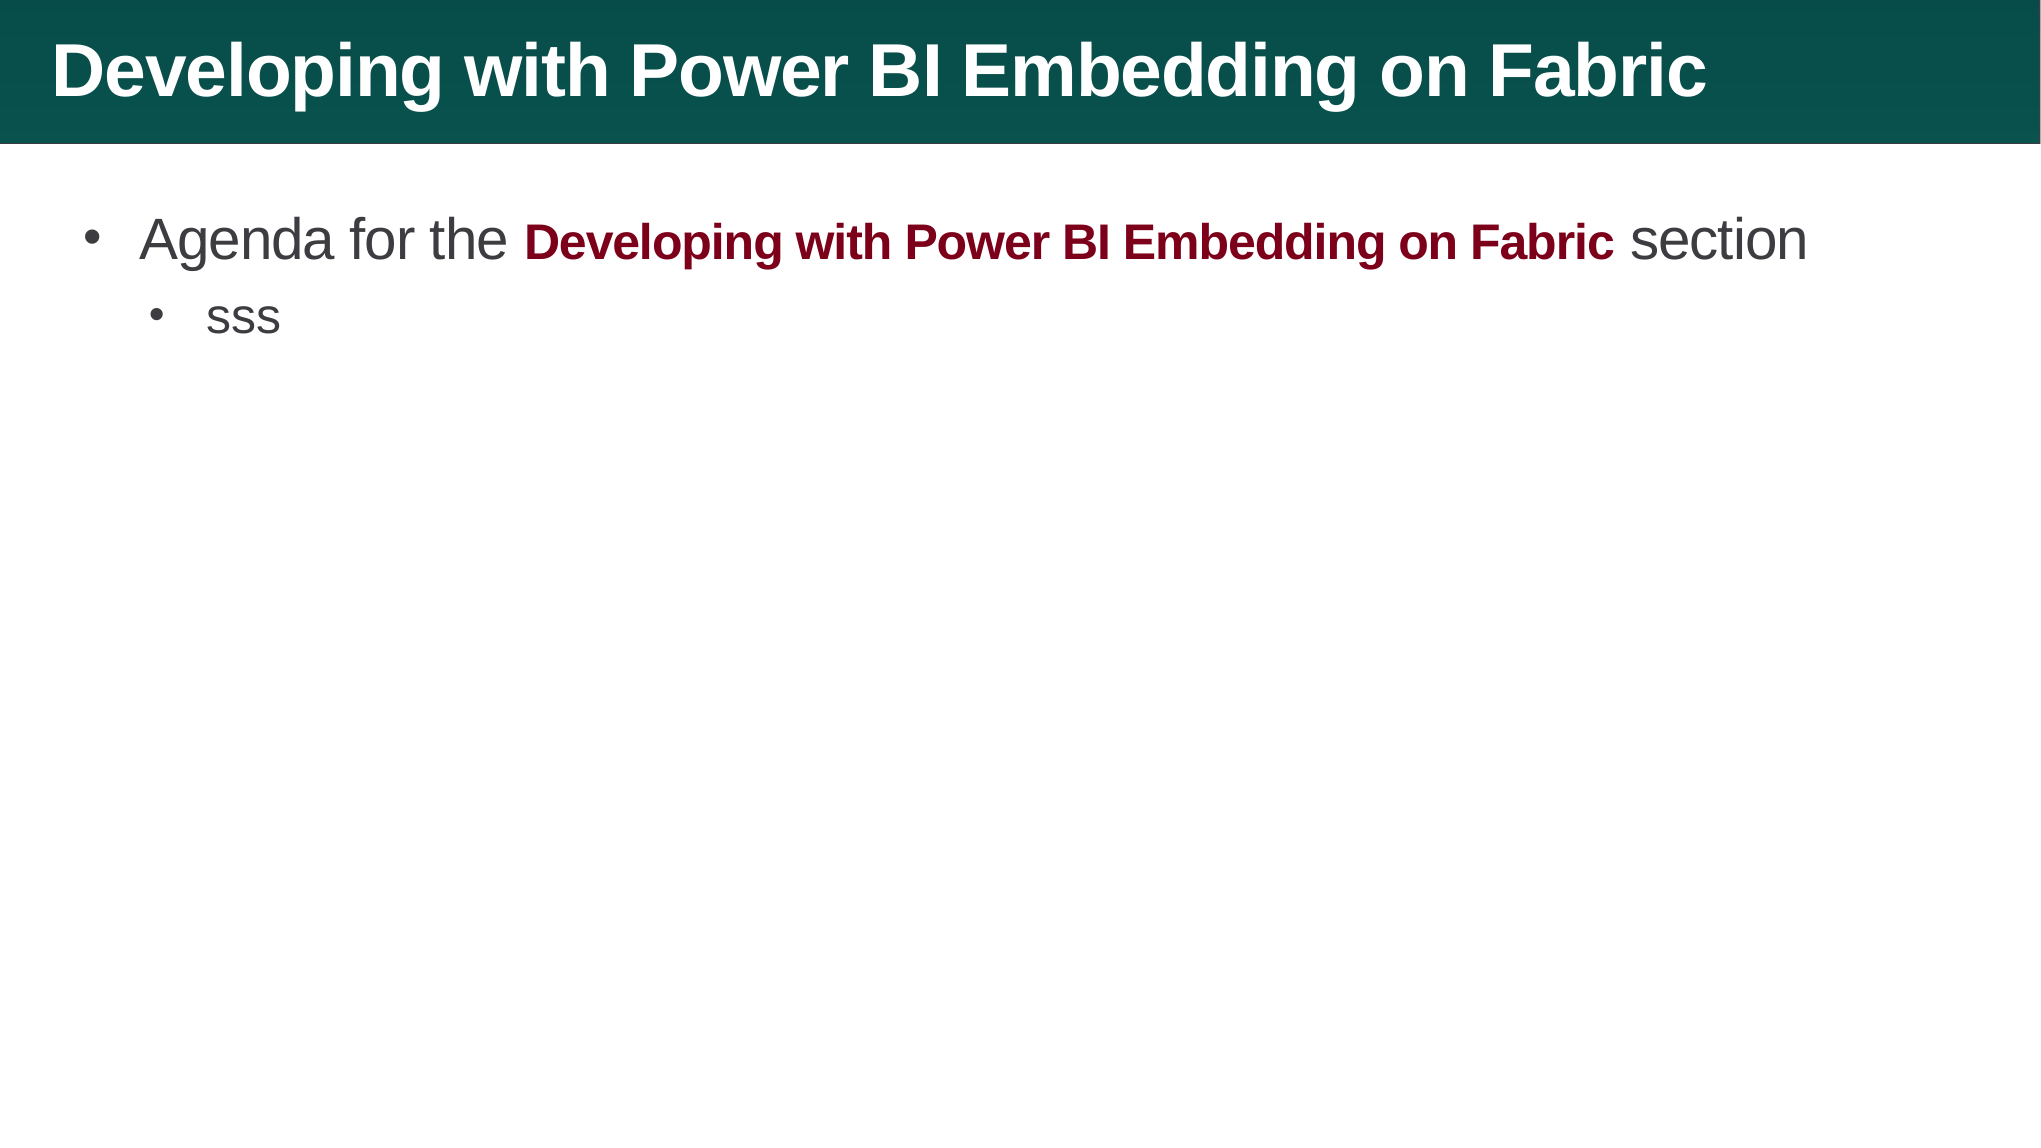

# Developing with Power BI Embedding on Fabric
Agenda for the Developing with Power BI Embedding on Fabric section
sss